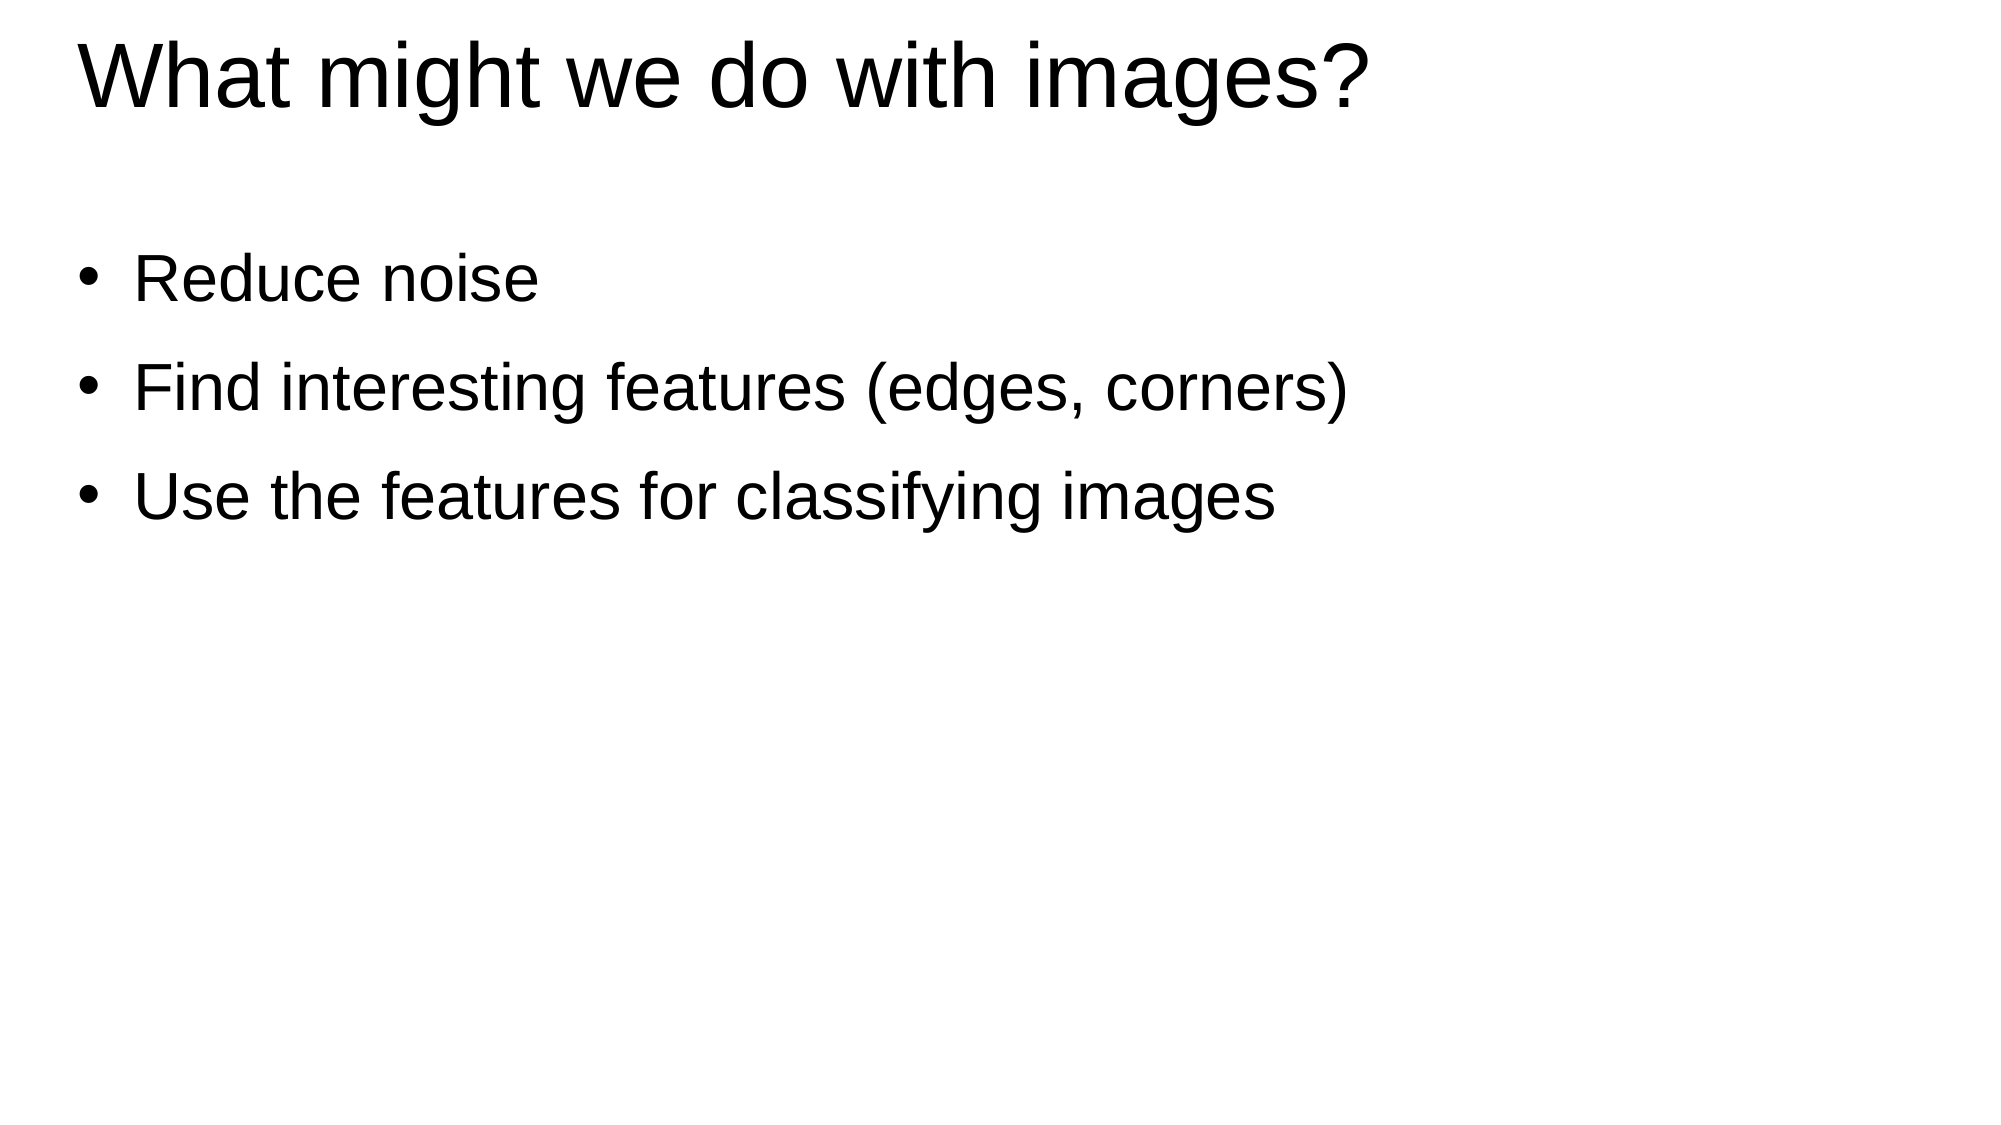

# What might we do with images?
Reduce noise
Find interesting features (edges, corners)
Use the features for classifying images